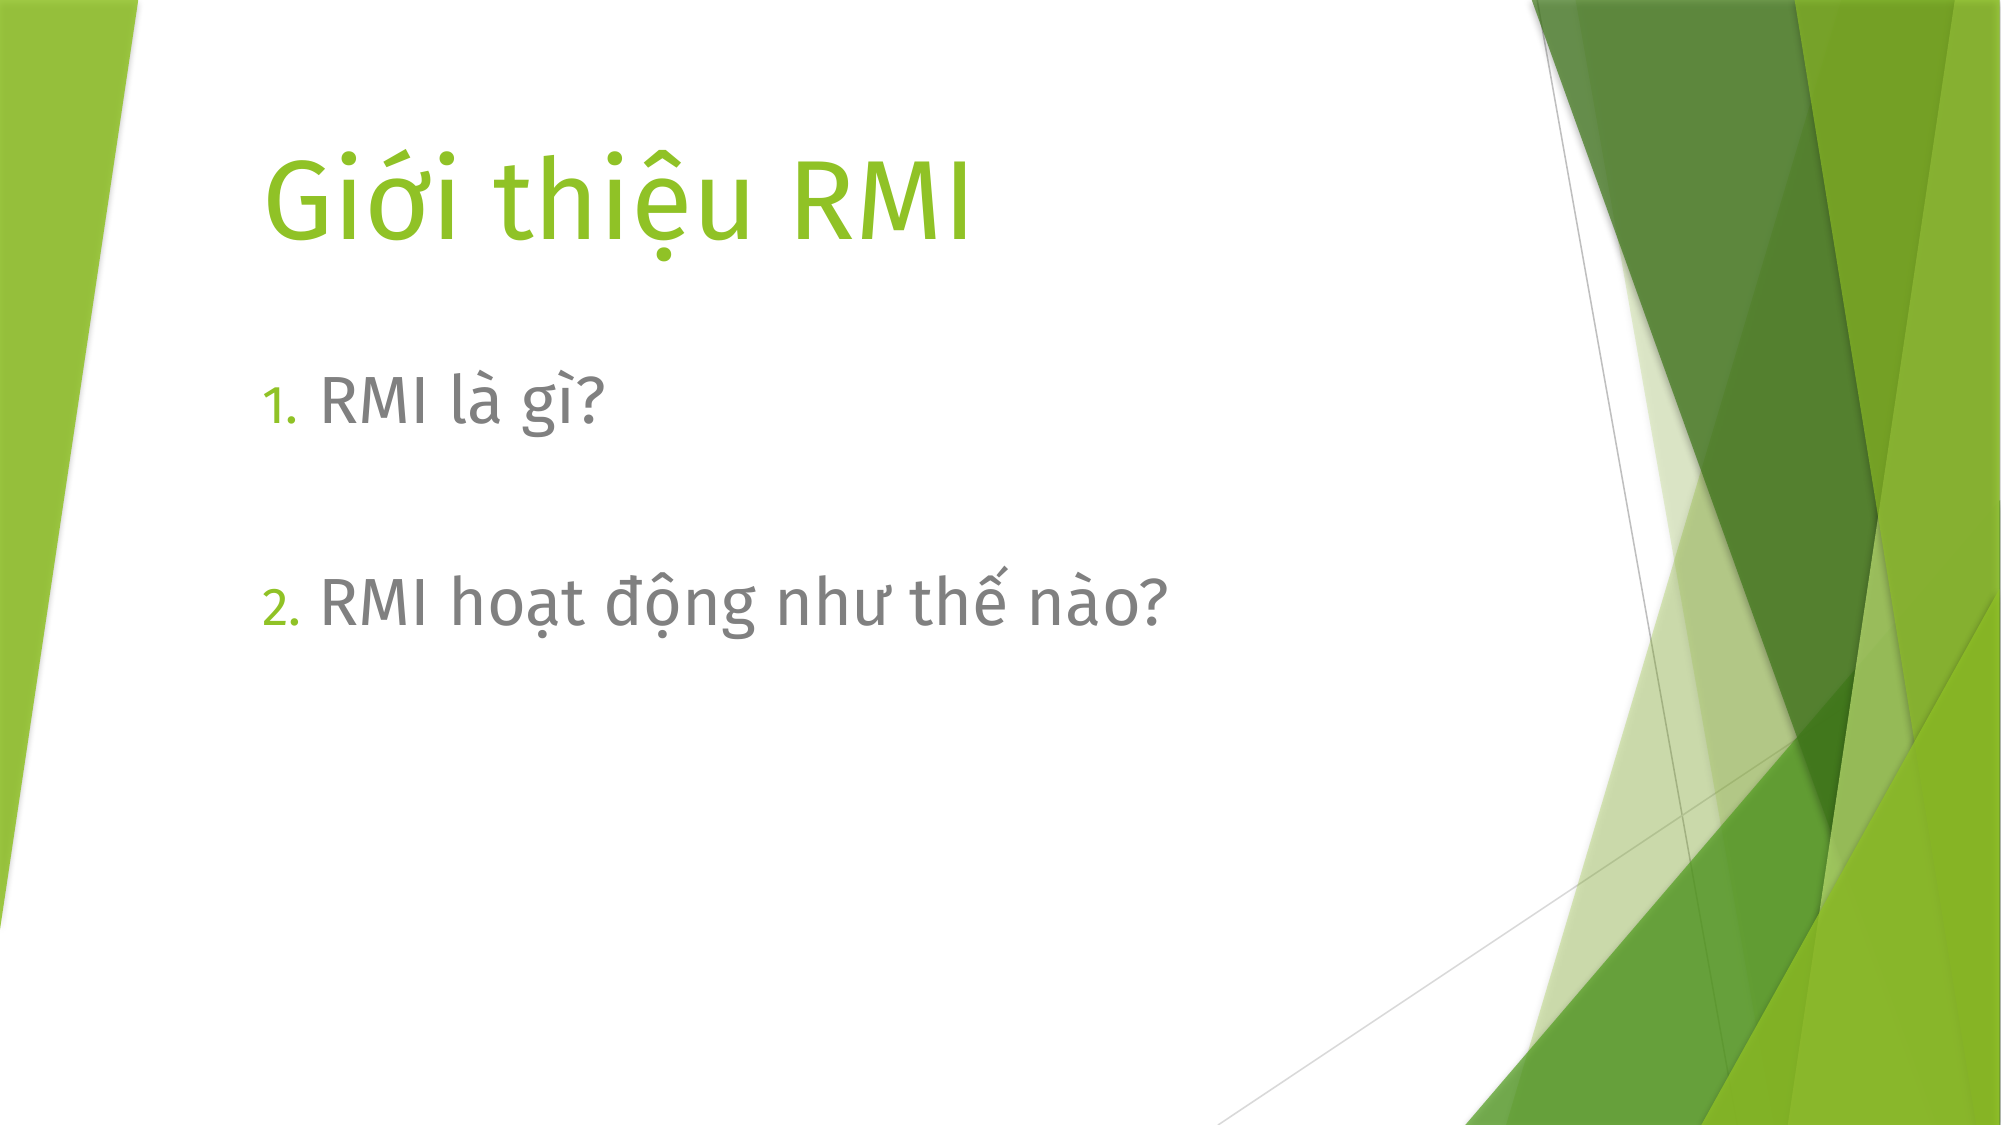

# Giới thiệu RMI
RMI là gì?

RMI hoạt động như thế nào?